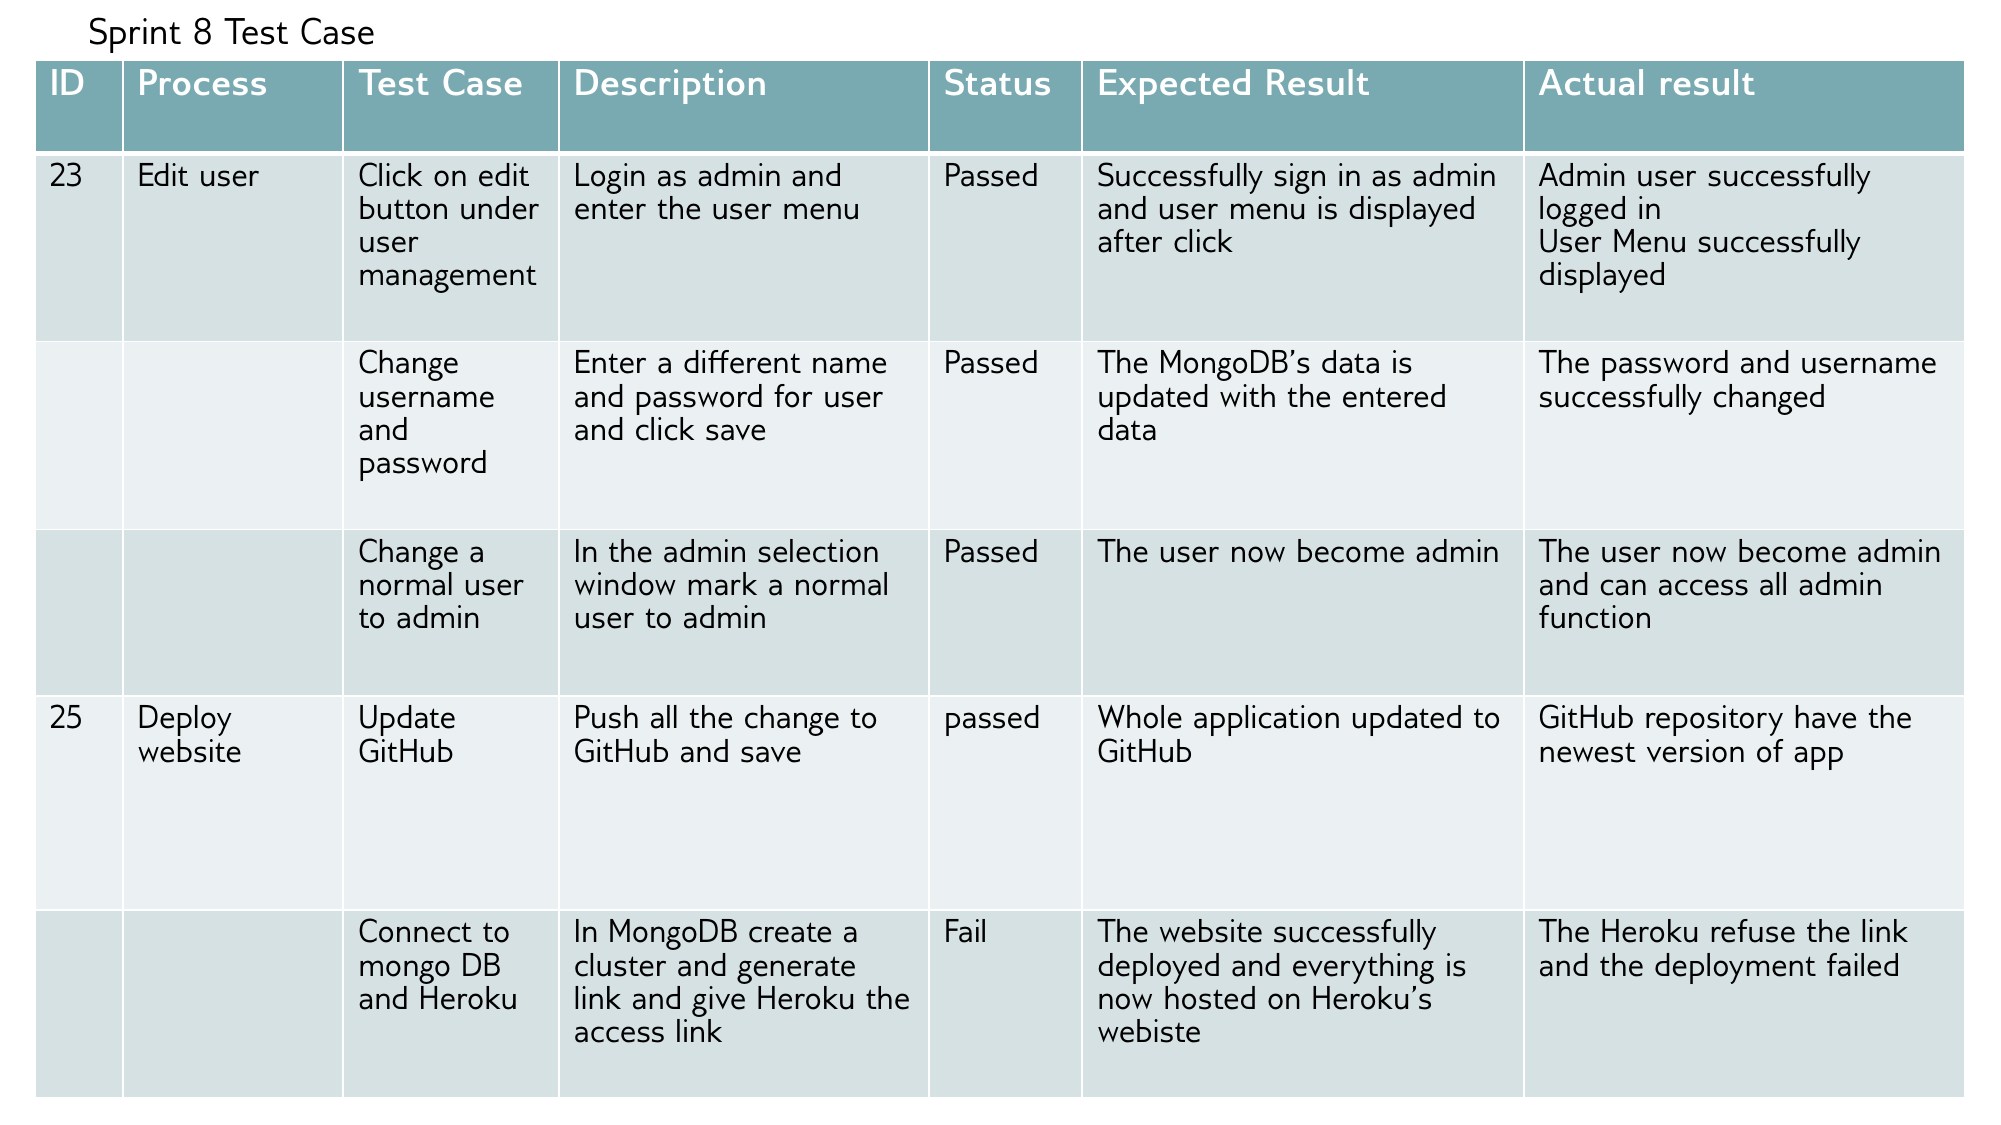

Sprint 8 Test Case
| ID | Process | Test Case | Description | Status | Expected Result | Actual result |
| --- | --- | --- | --- | --- | --- | --- |
| 23 | Edit user | Click on edit button under user management | Login as admin and enter the user menu | Passed | Successfully sign in as admin and user menu is displayed after click | Admin user successfully logged in User Menu successfully displayed |
|  |  | Change username and password | Enter a different name and password for user and click save | Passed | The MongoDB’s data is updated with the entered data | The password and username successfully changed |
|  |  | Change a normal user to admin | In the admin selection window mark a normal user to admin | Passed | The user now become admin | The user now become admin and can access all admin function |
| 25 | Deploy website | Update GitHub | Push all the change to GitHub and save | passed | Whole application updated to GitHub | GitHub repository have the newest version of app |
|  |  | Connect to mongo DB and Heroku | In MongoDB create a cluster and generate link and give Heroku the access link | Fail | The website successfully deployed and everything is now hosted on Heroku’s webiste | The Heroku refuse the link and the deployment failed |